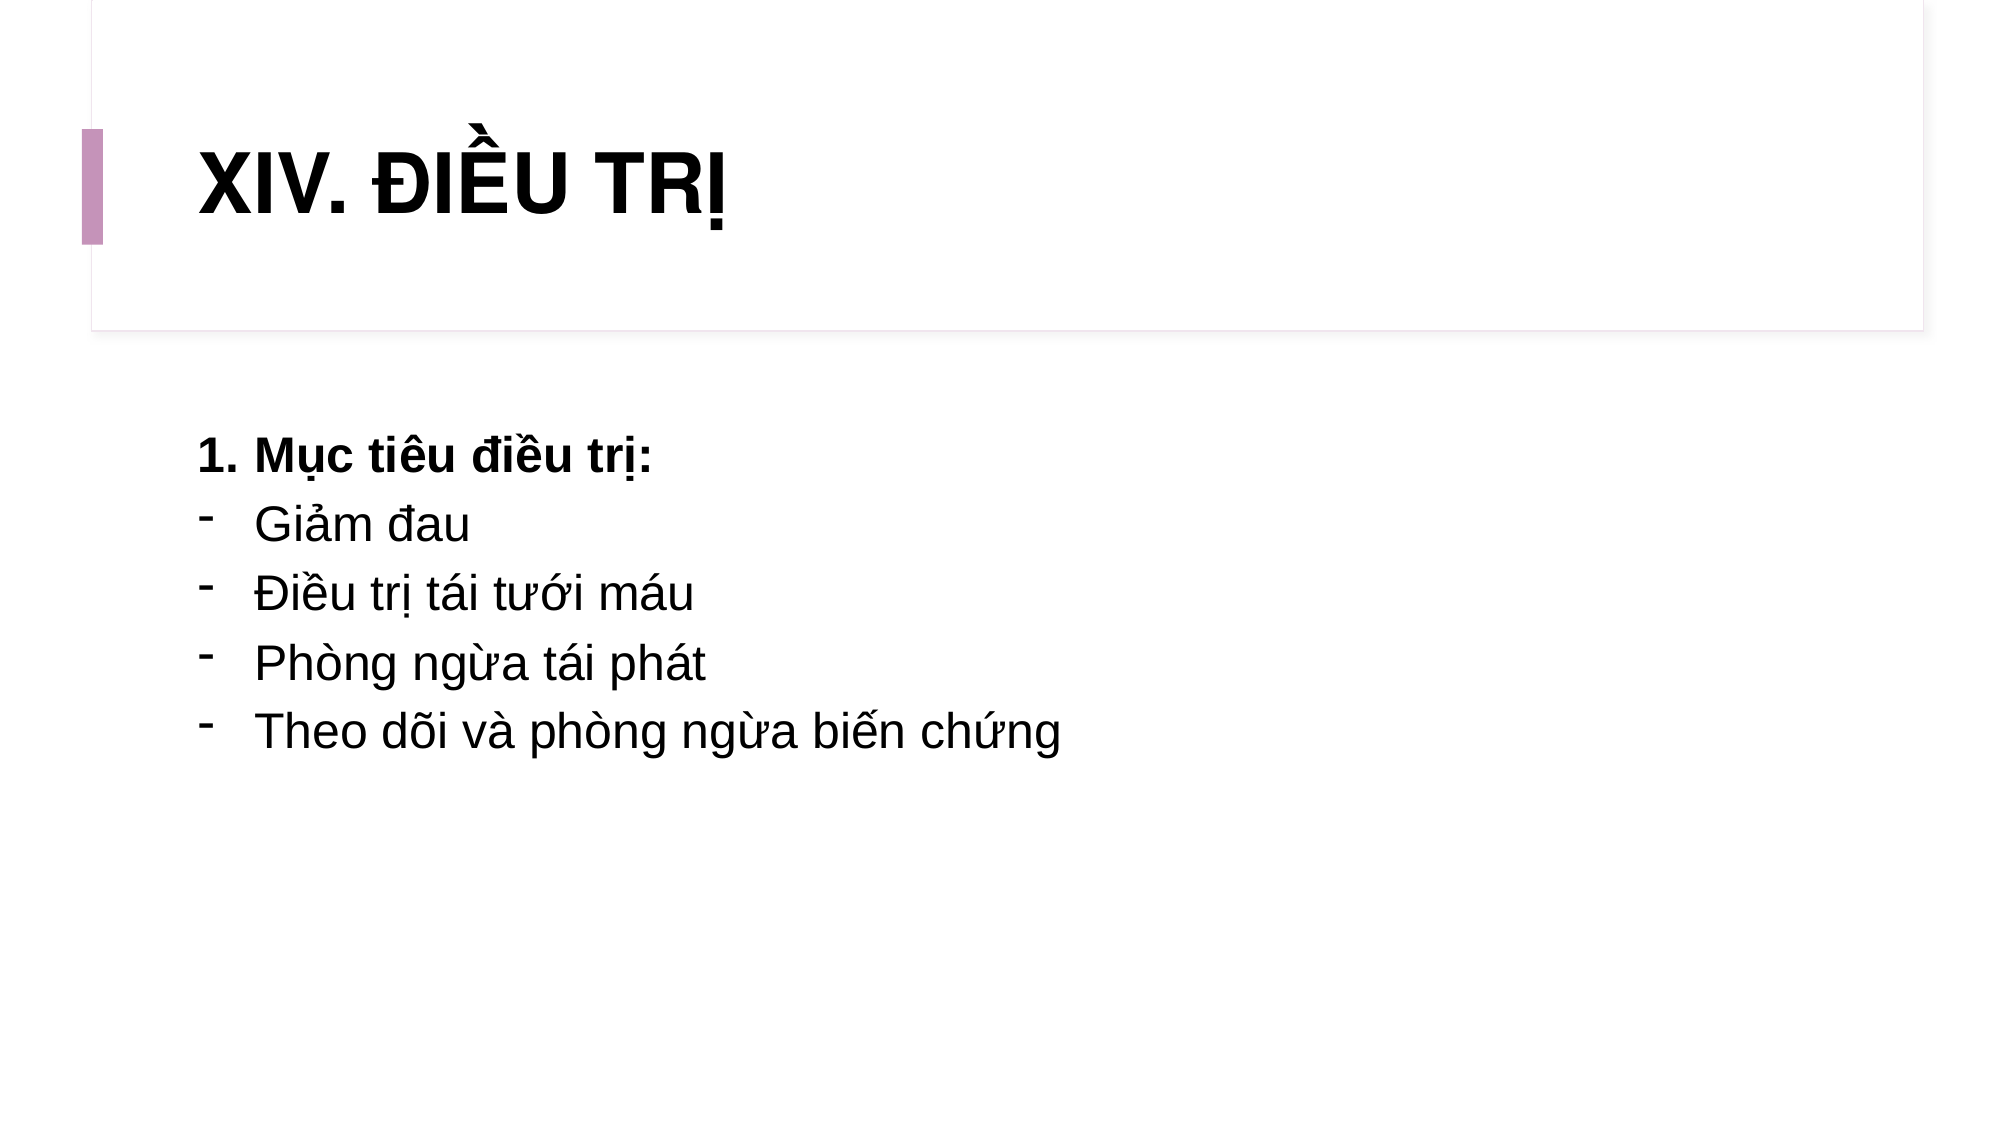

# XIV. ĐIỀU TRỊ
Mục tiêu điều trị:
Giảm đau
Điều trị tái tưới máu
Phòng ngừa tái phát
Theo dõi và phòng ngừa biến chứng